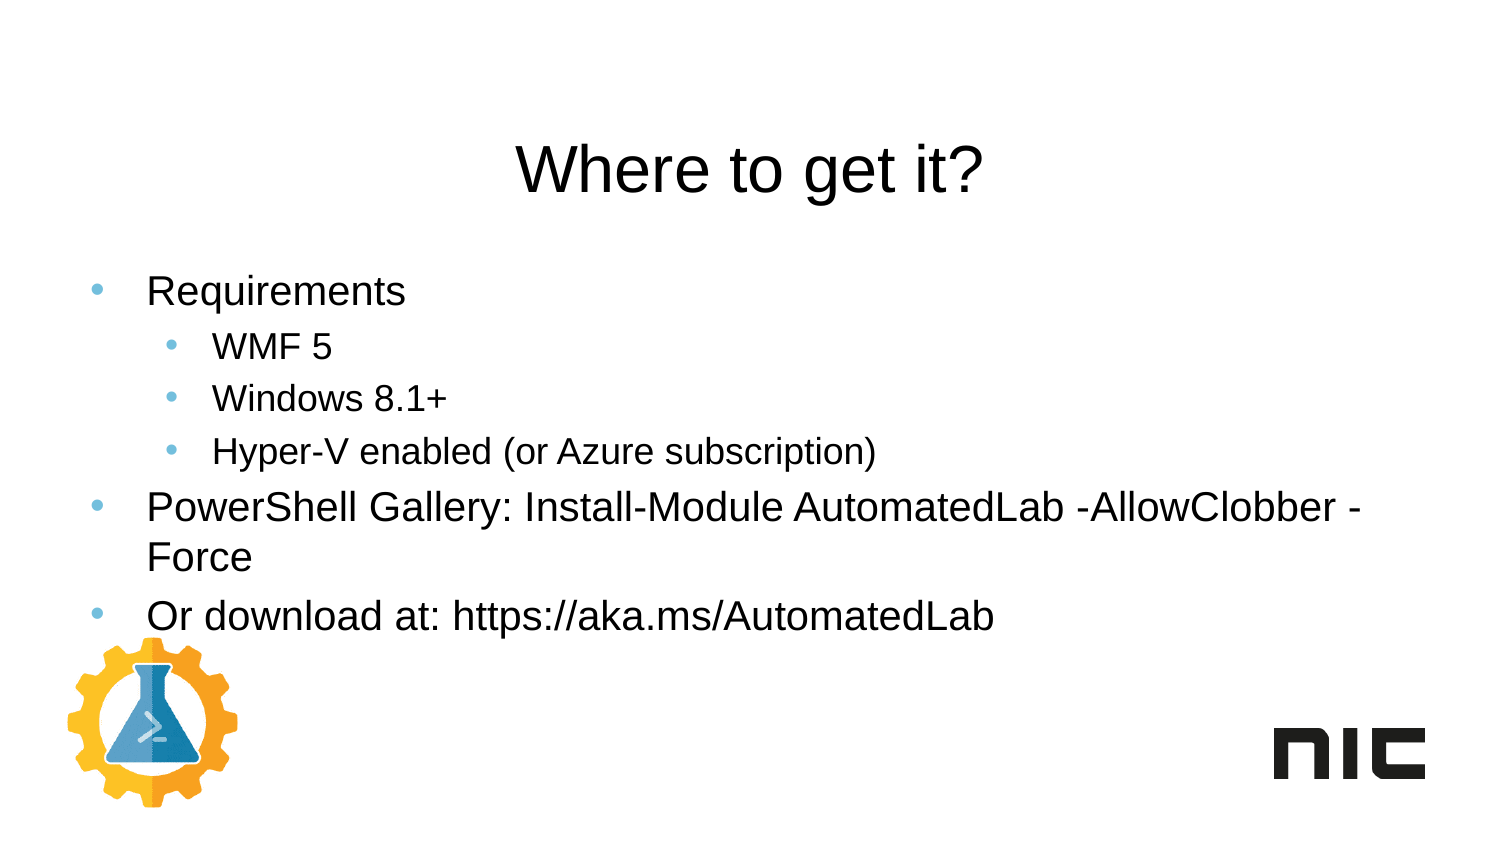

# Where to get it?
Requirements
WMF 5
Windows 8.1+
Hyper-V enabled (or Azure subscription)
PowerShell Gallery: Install-Module AutomatedLab -AllowClobber -Force
Or download at: https://aka.ms/AutomatedLab